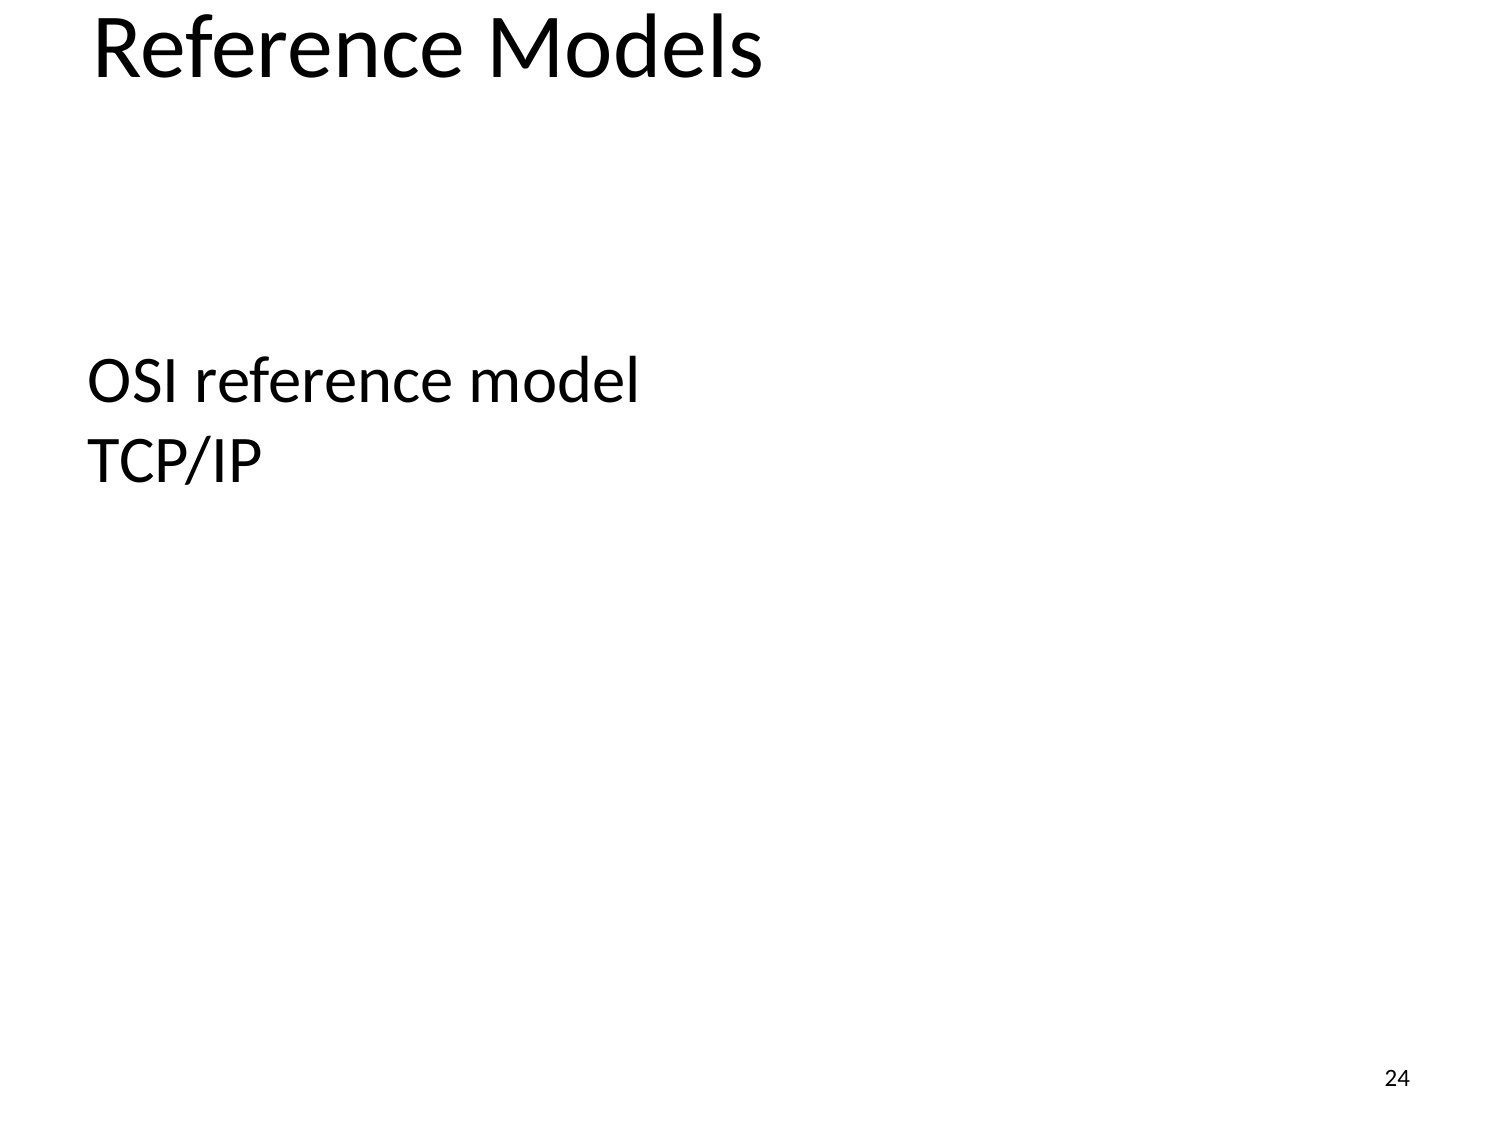

# Reference Models

OSI reference model
TCP/IP

24